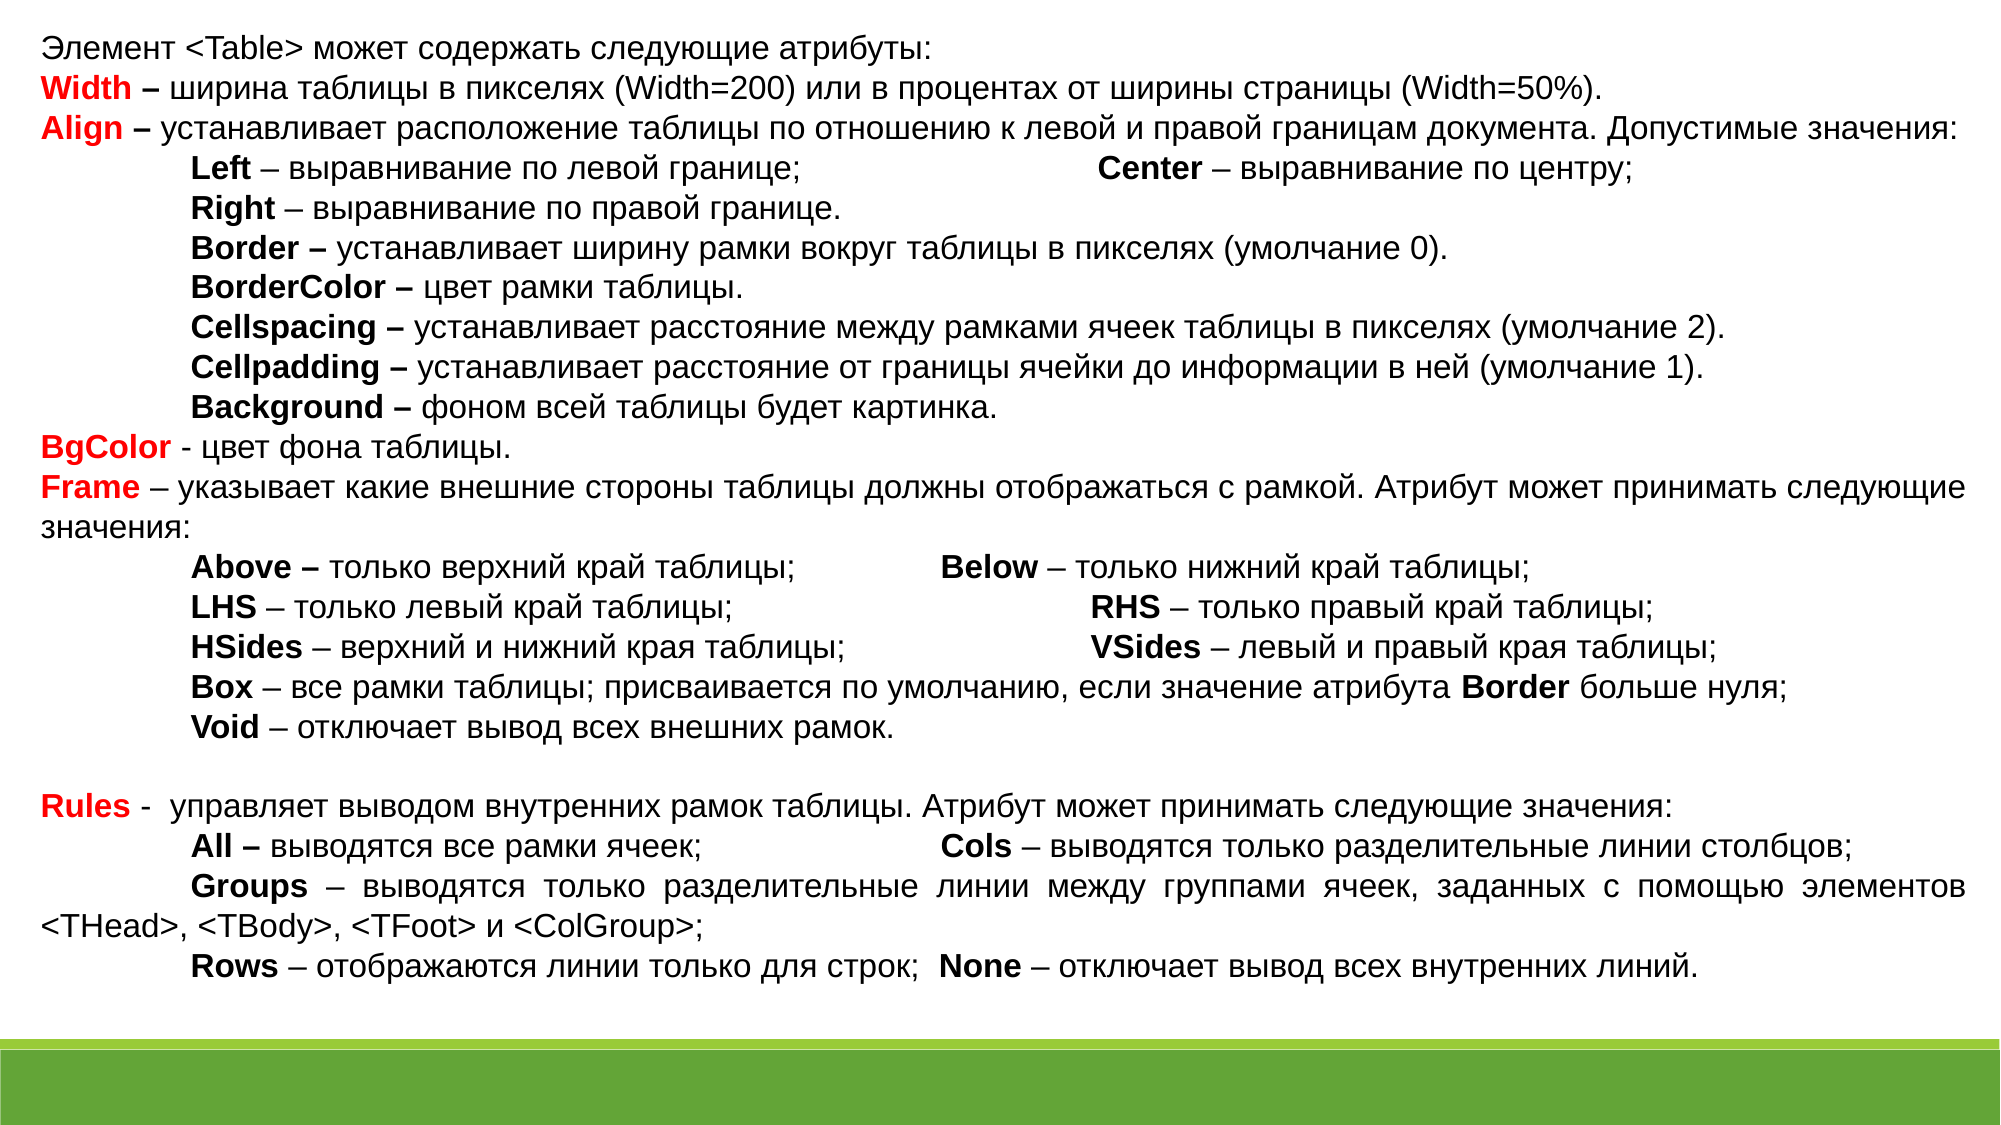

Элемент <Table> может содержать следующие атрибуты:
Width – ширина таблицы в пикселях (Width=200) или в процентах от ширины страницы (Width=50%).
Align – устанавливает расположение таблицы по отношению к левой и правой границам документа. Допустимые значения:
Left – выравнивание по левой границе;                                Center – выравнивание по центру;
Right – выравнивание по правой границе.
Border – устанавливает ширину рамки вокруг таблицы в пикселях (умолчание 0).
BorderColor – цвет рамки таблицы.
Cellspacing – устанавливает расстояние между рамками ячеек таблицы в пикселях (умолчание 2).
Cellpadding – устанавливает расстояние от границы ячейки до информации в ней (умолчание 1).
Background – фоном всей таблицы будет картинка.
BgColor - цвет фона таблицы.
Frame – указывает какие внешние стороны таблицы должны отображаться с рамкой. Атрибут может принимать следующие значения:
	Above – только верхний край таблицы;          	Below – только нижний край таблицы;
	LHS – только левый край таблицы;                             	RHS – только правый край таблицы;
	HSides – верхний и нижний края таблицы;                	VSides – левый и правый края таблицы;
	Box – все рамки таблицы; присваивается по умолчанию, если значение атрибута Border больше нуля;
	Void – отключает вывод всех внешних рамок.

Rules -  управляет выводом внутренних рамок таблицы. Атрибут может принимать следующие значения:
	All – выводятся все рамки ячеек;                    	Cols – выводятся только разделительные линии столбцов;
	Groups – выводятся только разделительные линии между группами ячеек, заданных с помощью элементов <THead>, <TBody>, <TFoot> и <ColGroup>;
	Rows – отображаются линии только для строк;  None – отключает вывод всех внутренних линий.